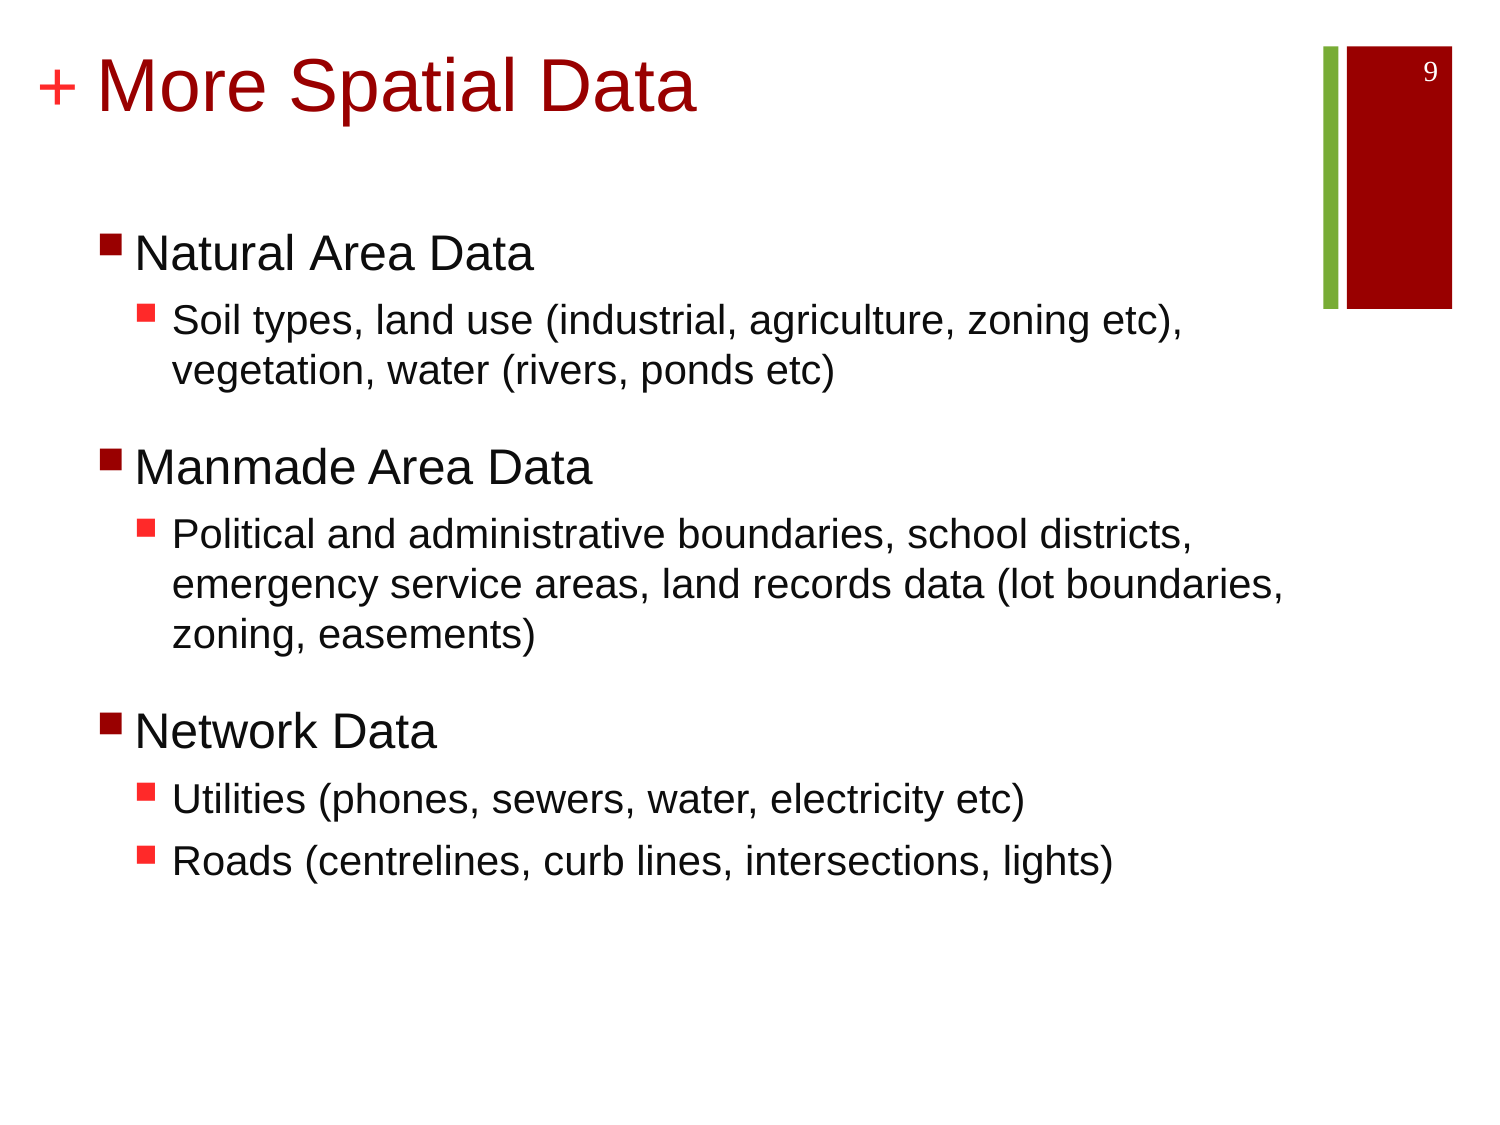

# More Spatial Data
9
Natural Area Data
Soil types, land use (industrial, agriculture, zoning etc), vegetation, water (rivers, ponds etc)
Manmade Area Data
Political and administrative boundaries, school districts, emergency service areas, land records data (lot boundaries, zoning, easements)
Network Data
Utilities (phones, sewers, water, electricity etc)
Roads (centrelines, curb lines, intersections, lights)